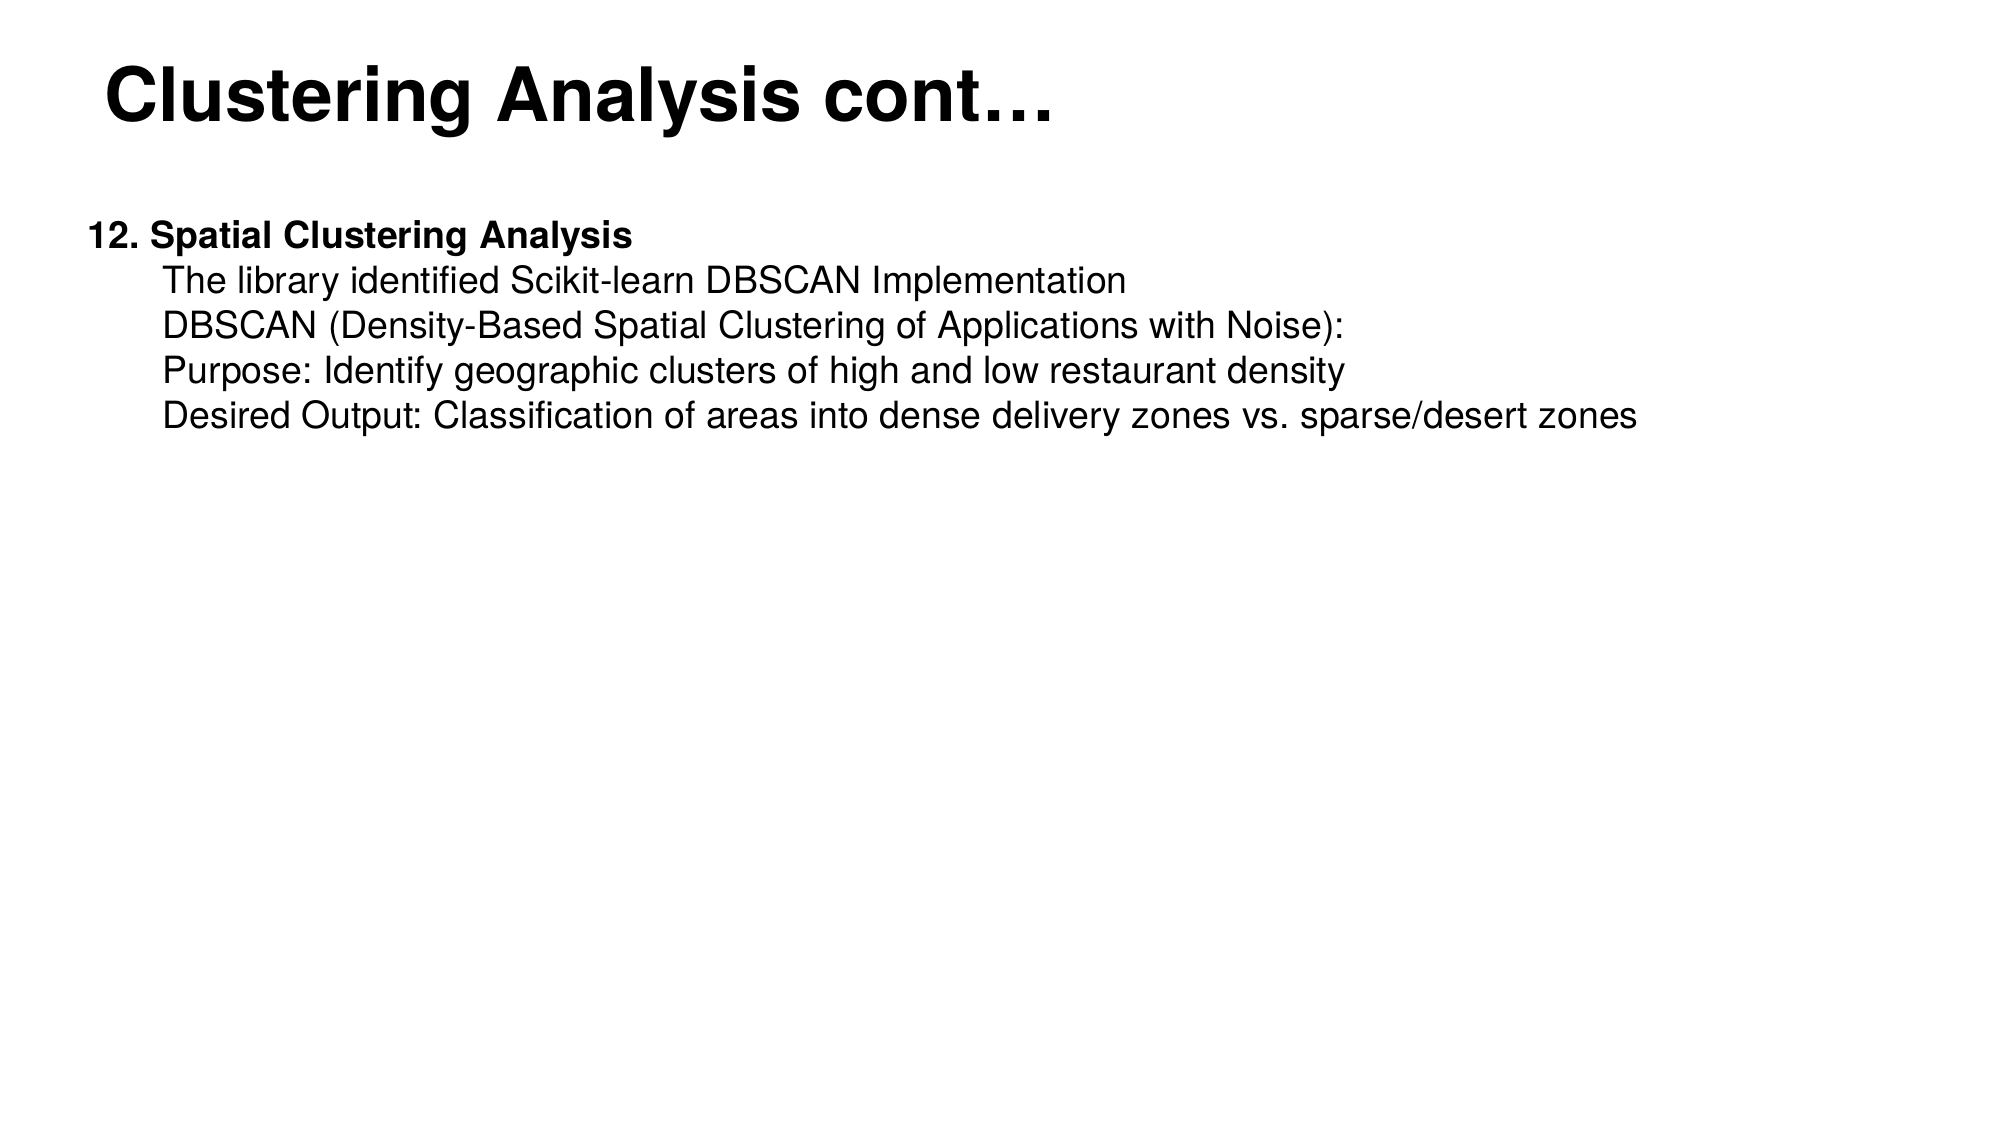

# Clustering Analysis cont…

12. Spatial Clustering Analysis
The library identified Scikit-learn DBSCAN Implementation
DBSCAN (Density-Based Spatial Clustering of Applications with Noise):
Purpose: Identify geographic clusters of high and low restaurant density
Desired Output: Classification of areas into dense delivery zones vs. sparse/desert zones